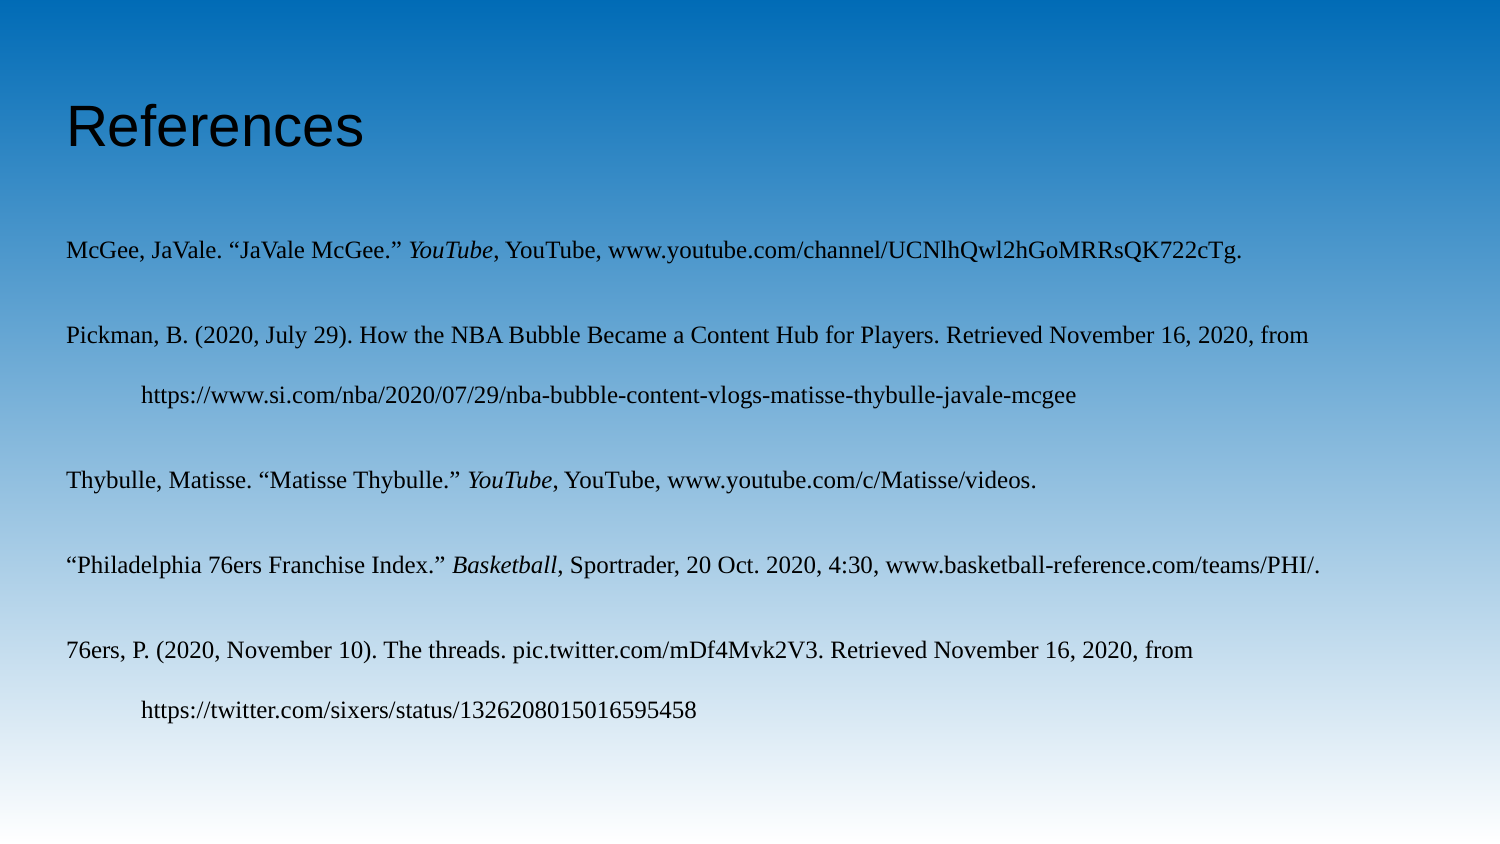

# References
McGee, JaVale. “JaVale McGee.” YouTube, YouTube, www.youtube.com/channel/UCNlhQwl2hGoMRRsQK722cTg.
Pickman, B. (2020, July 29). How the NBA Bubble Became a Content Hub for Players. Retrieved November 16, 2020, from https://www.si.com/nba/2020/07/29/nba-bubble-content-vlogs-matisse-thybulle-javale-mcgee
Thybulle, Matisse. “Matisse Thybulle.” YouTube, YouTube, www.youtube.com/c/Matisse/videos.
“Philadelphia 76ers Franchise Index.” Basketball, Sportrader, 20 Oct. 2020, 4:30, www.basketball-reference.com/teams/PHI/.
76ers, P. (2020, November 10). The threads. pic.twitter.com/mDf4Mvk2V3. Retrieved November 16, 2020, from https://twitter.com/sixers/status/1326208015016595458